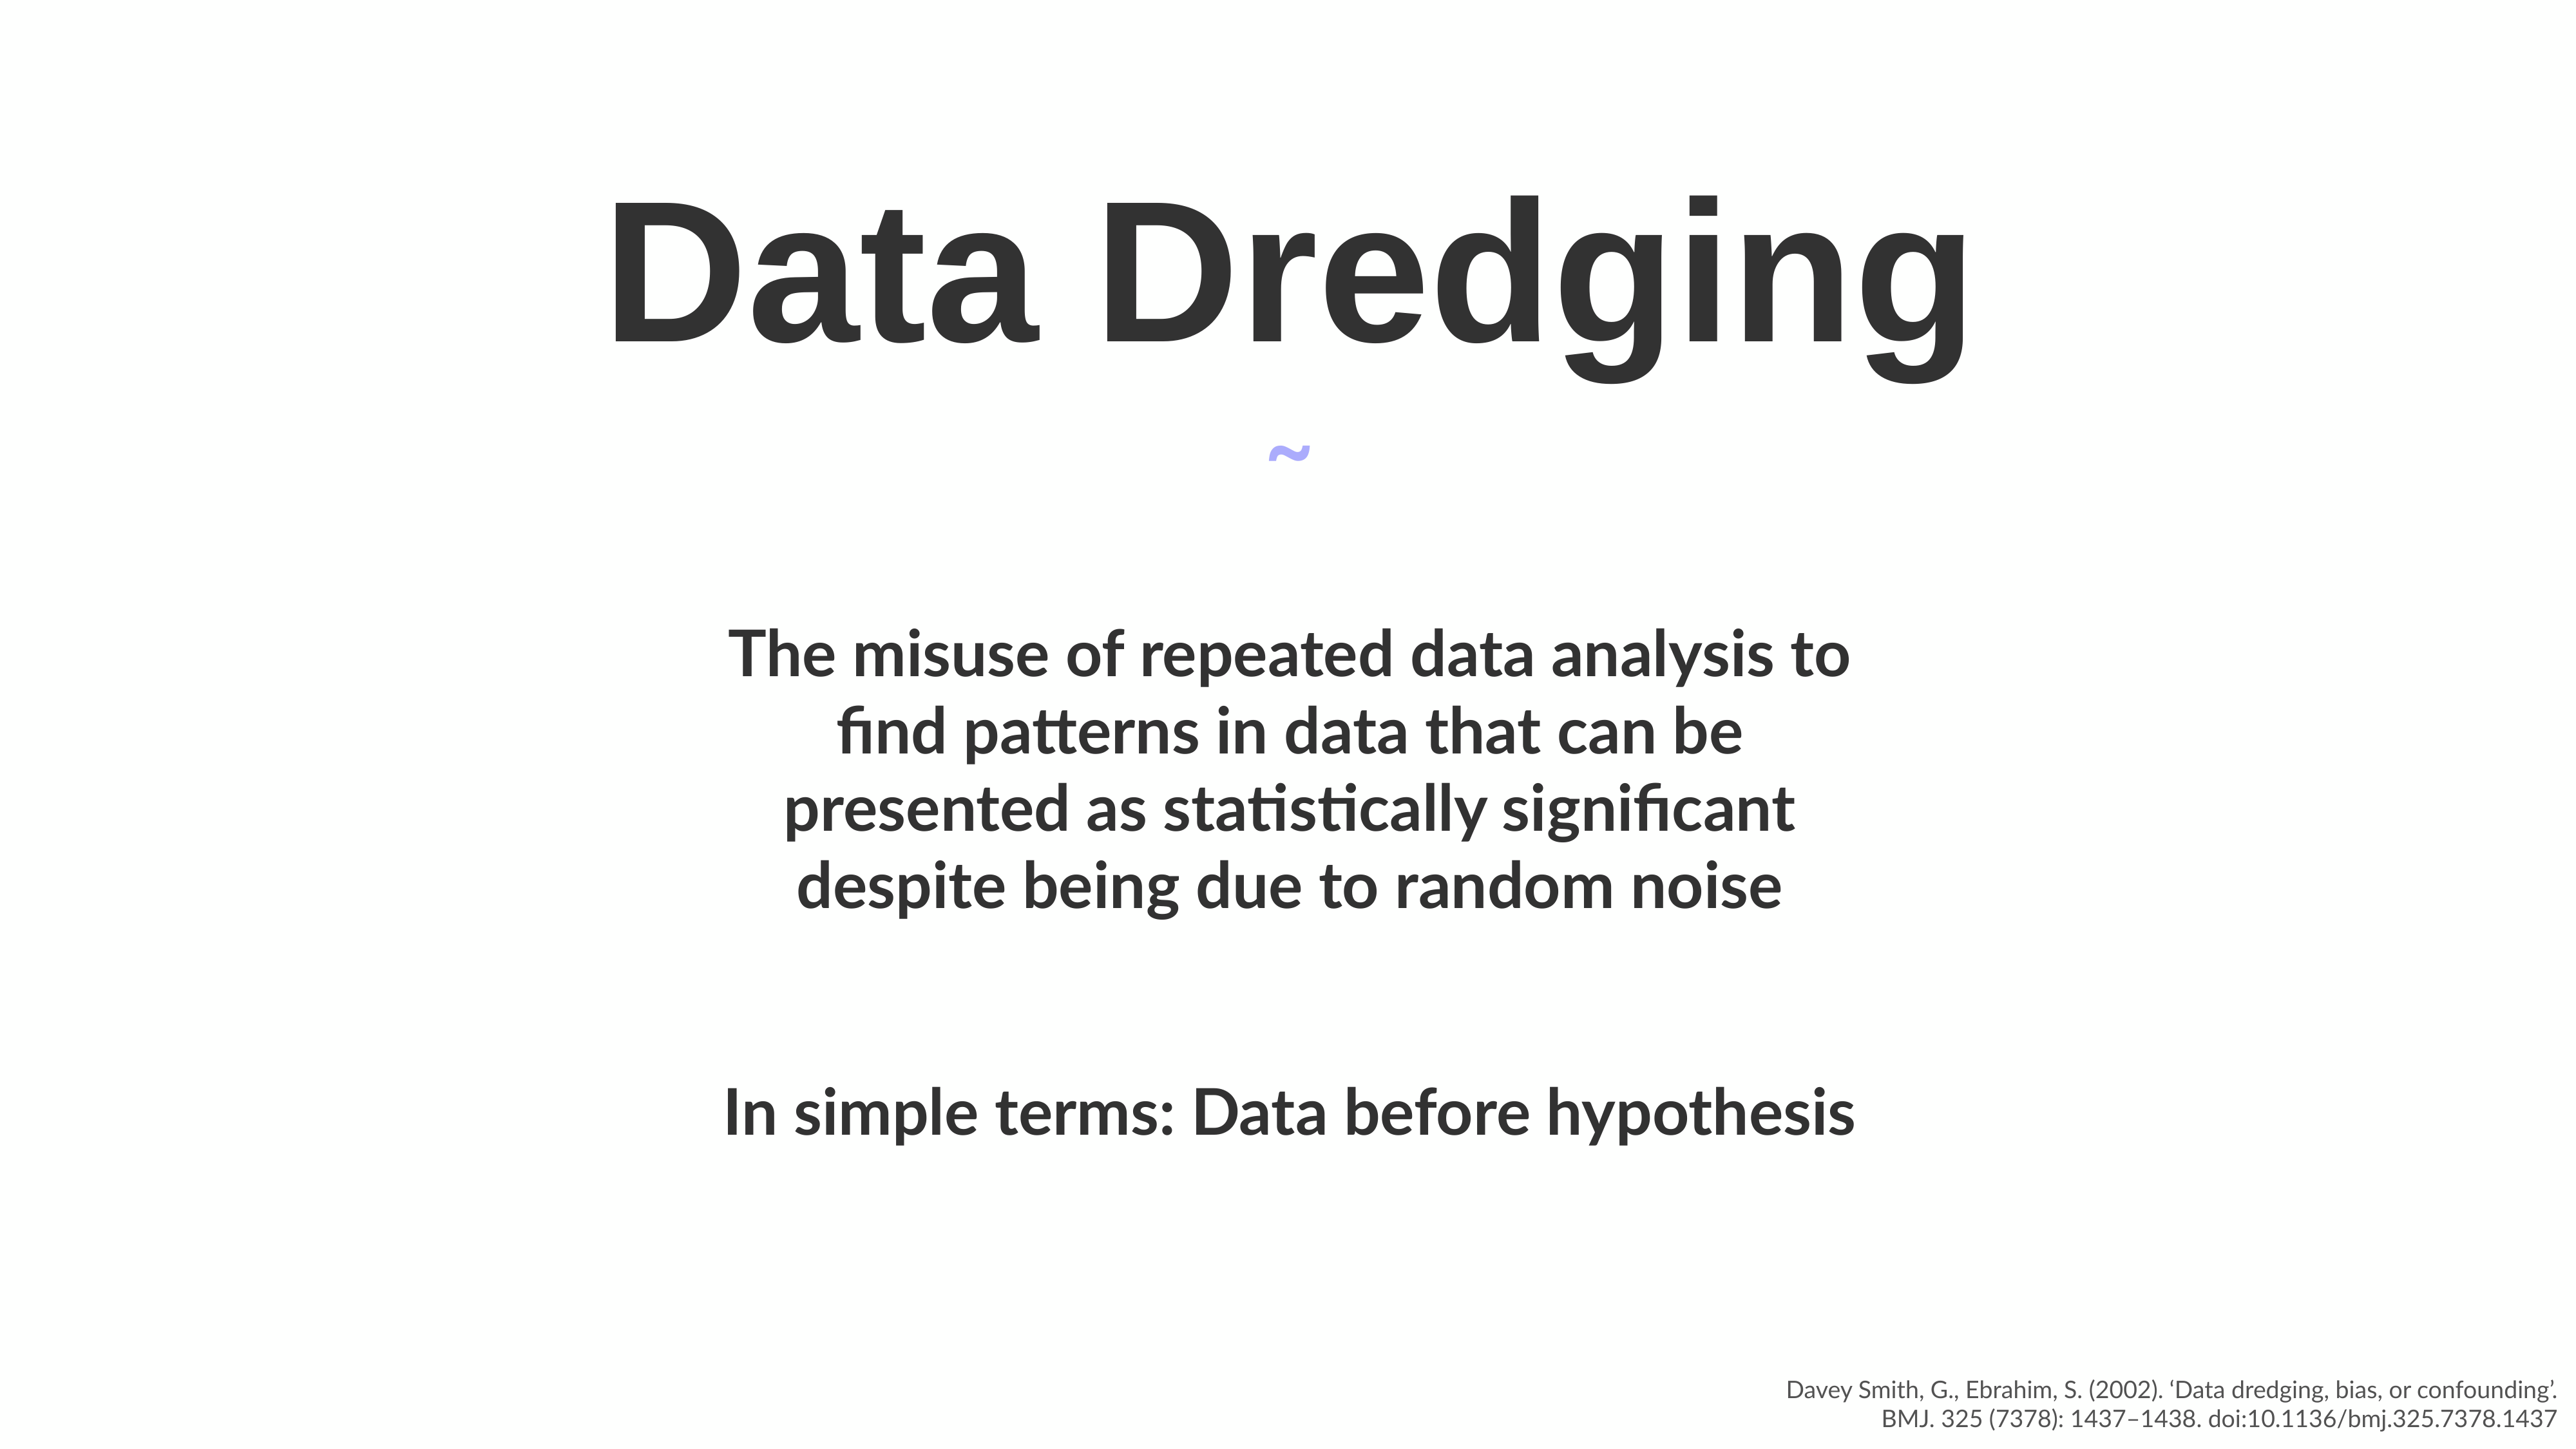

Data Dredging
˜
The misuse of repeated data analysis to find patterns in data that can be presented as statistically significant despite being due to random noise
In simple terms: Data before hypothesis
 Davey Smith, G., Ebrahim, S. (2002). ‘Data dredging, bias, or confounding’. BMJ. 325 (7378): 1437–1438. doi:10.1136/bmj.325.7378.1437